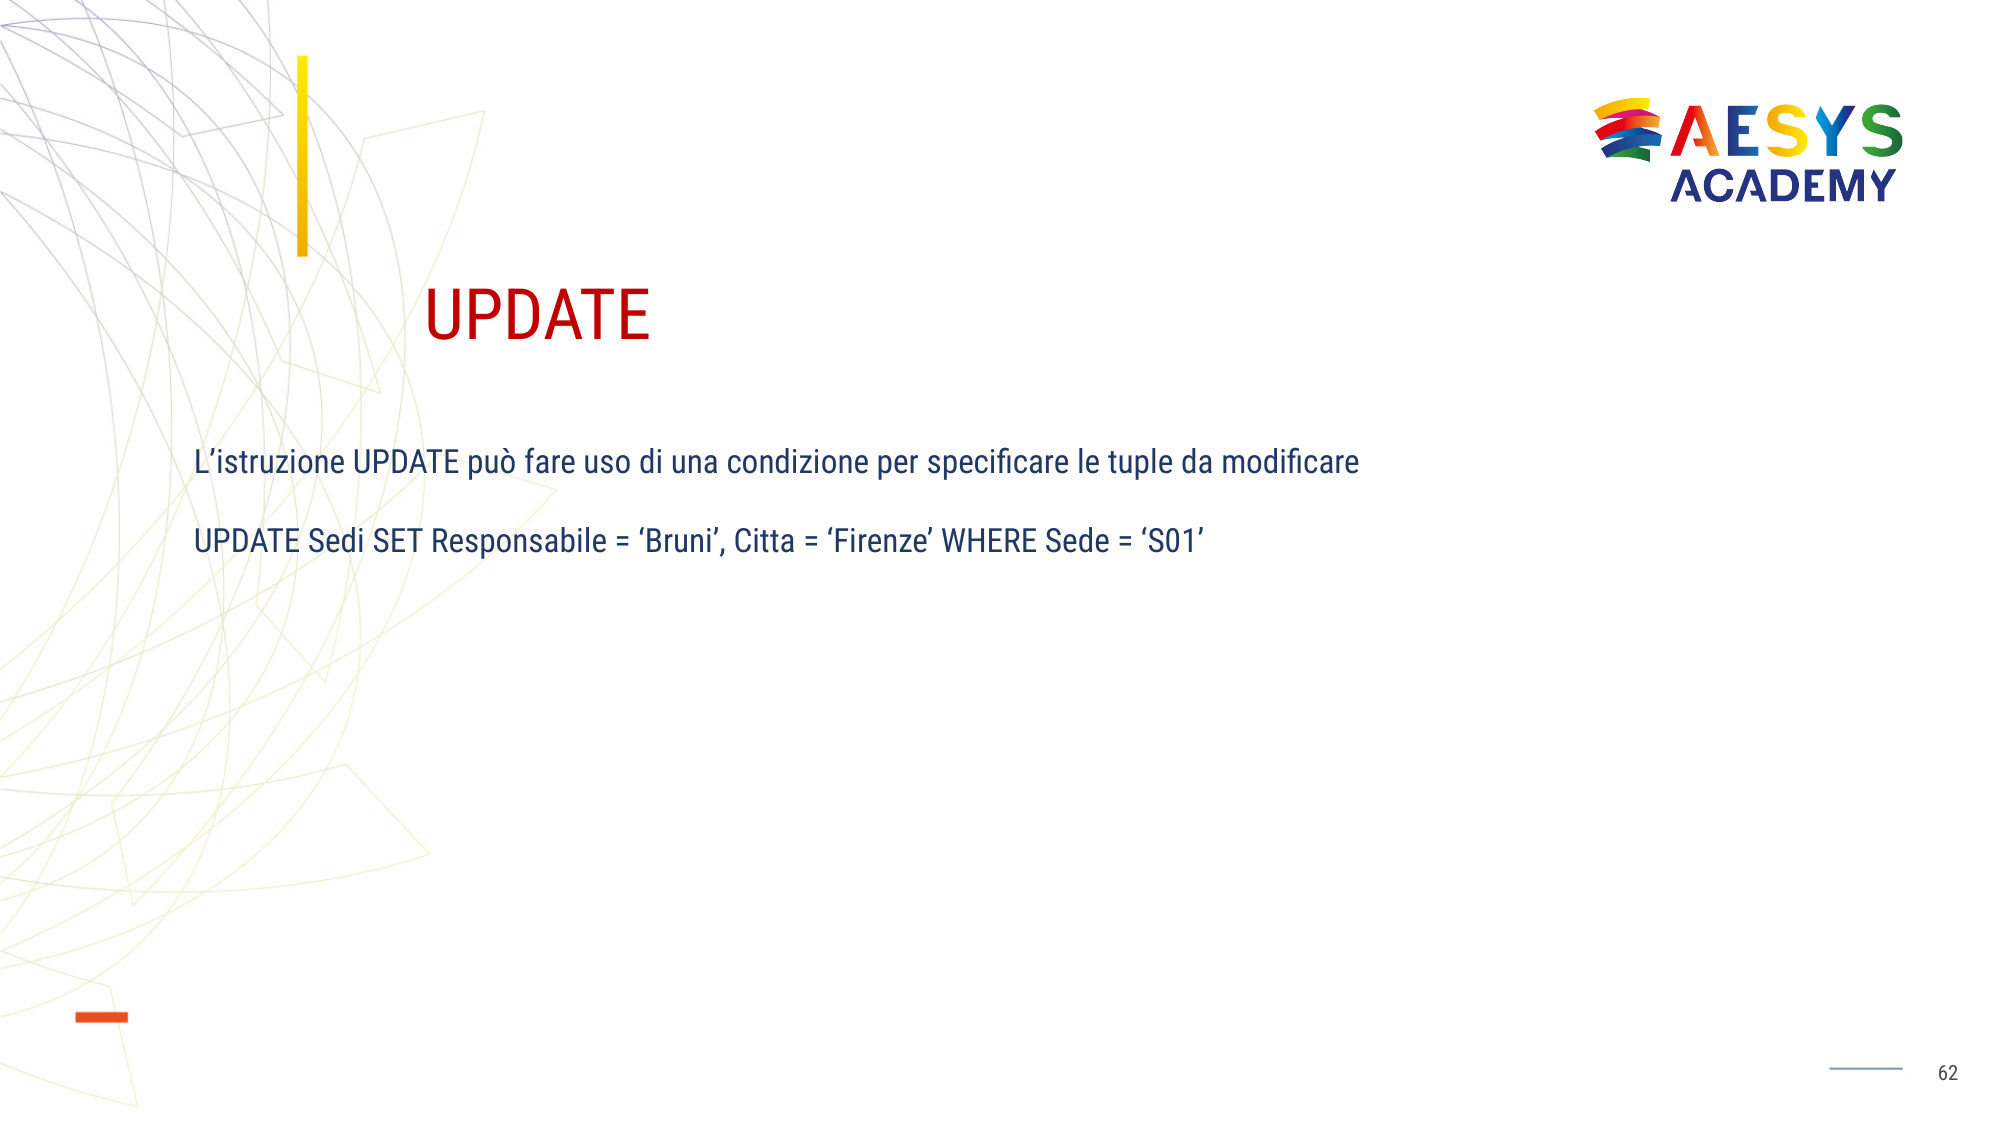

# UPDATE

L’istruzione UPDATE può fare uso di una condizione per specificare le tuple da modificare

UPDATE Sedi SET Responsabile = ‘Bruni’, Citta = ‘Firenze’ WHERE Sede = ‘S01’
62